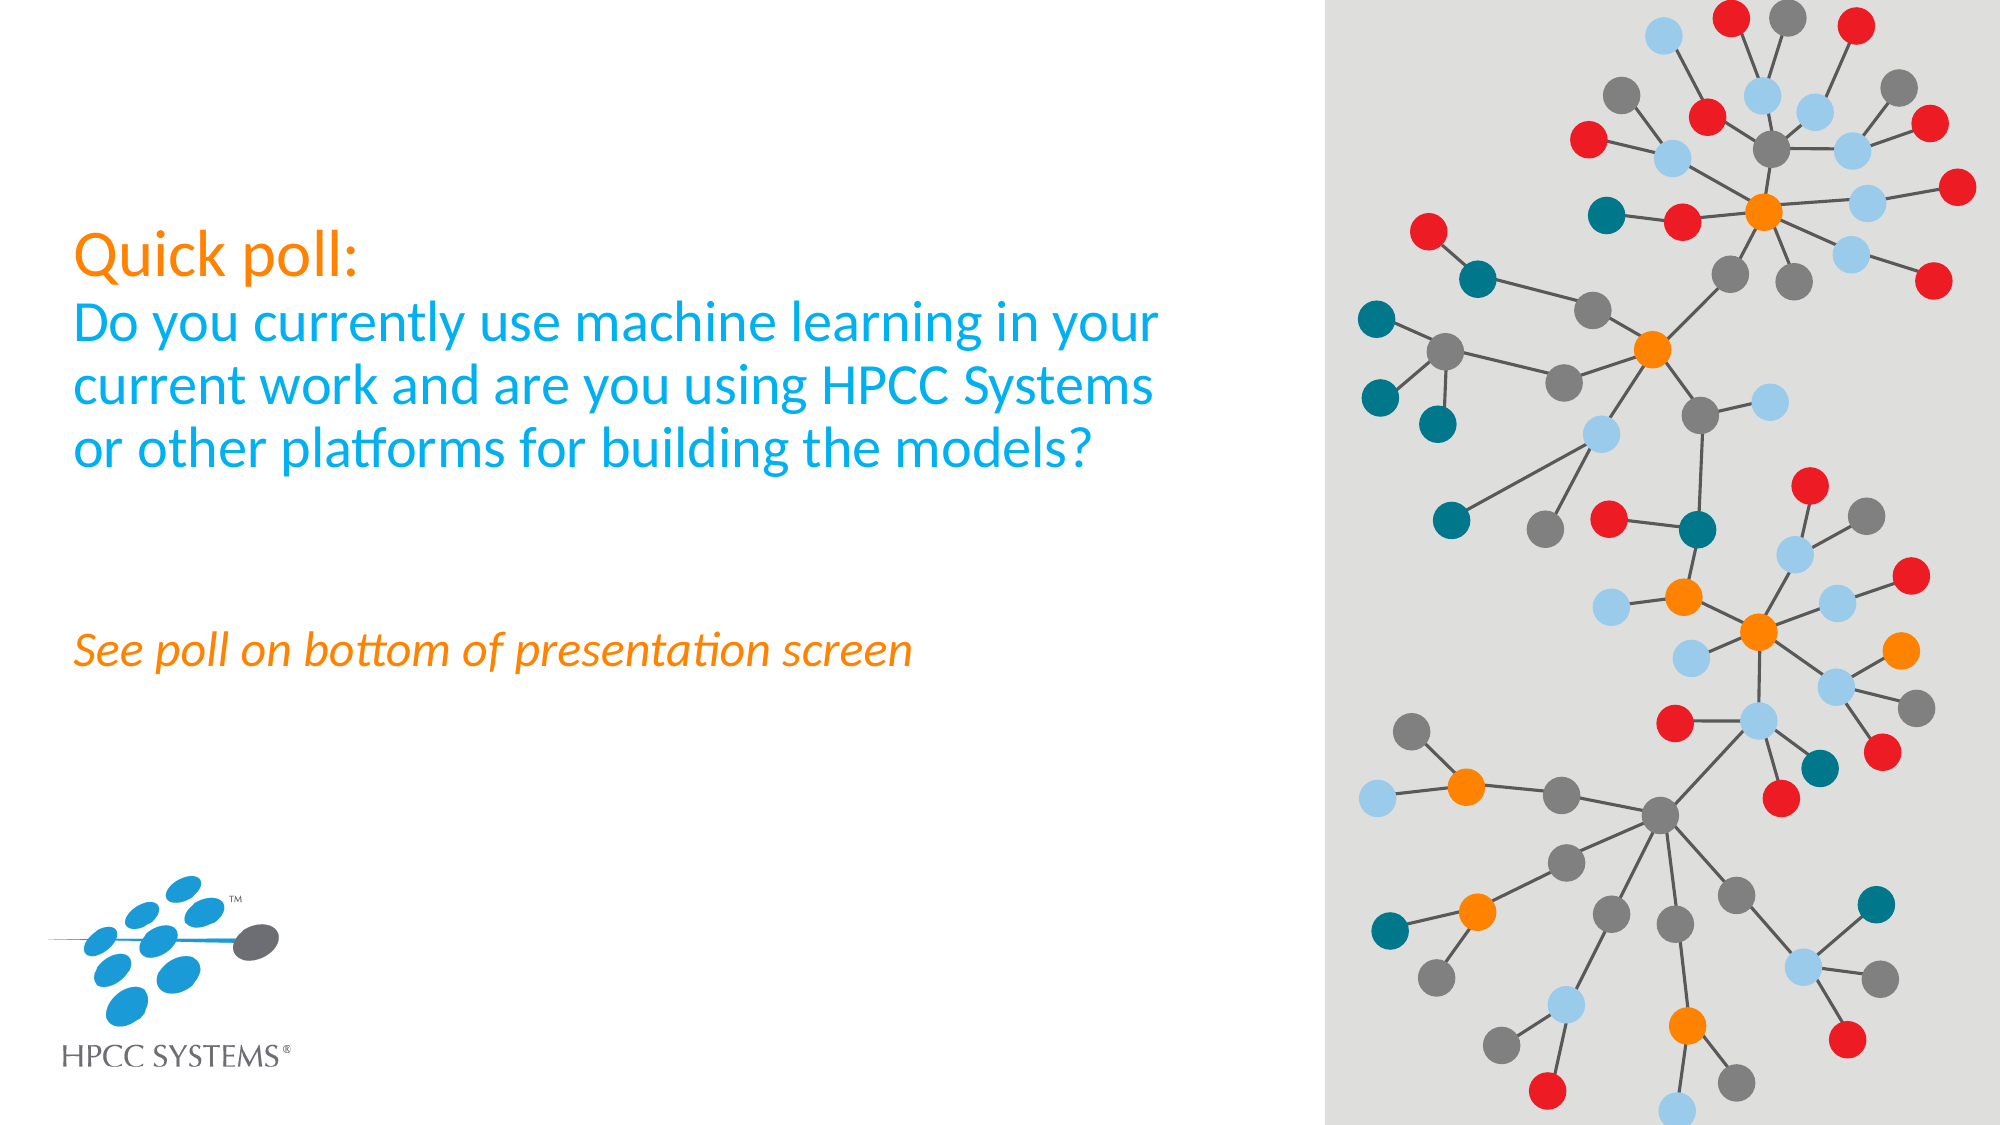

# Quick poll: Do you currently use machine learning in your current work and are you using HPCC Systems or other platforms for building the models? See poll on bottom of presentation screen